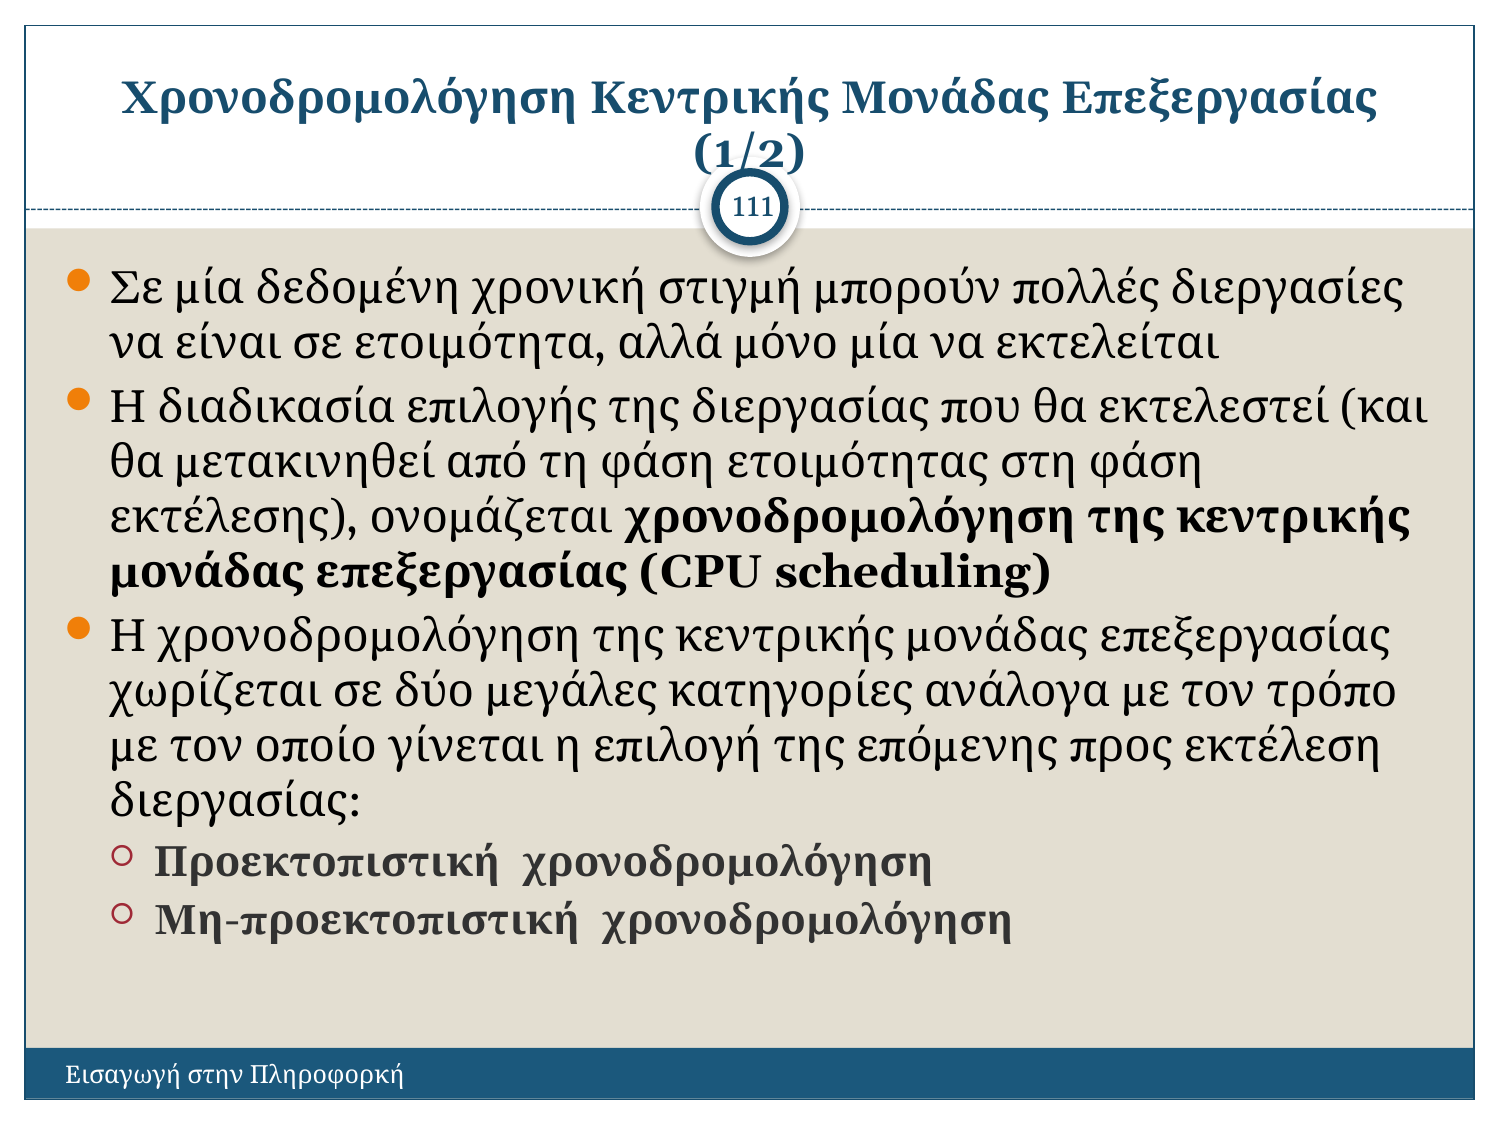

# Χρονοδρομολόγηση Κεντρικής Μονάδας Επεξεργασίας (1/2)
111
Σε μία δεδομένη χρονική στιγμή μπορούν πολλές διεργασίες να είναι σε ετοιμότητα, αλλά μόνο μία να εκτελείται
Η διαδικασία επιλογής της διεργασίας που θα εκτελεστεί (και θα μετακινηθεί από τη φάση ετοιμότητας στη φάση εκτέλεσης), ονομάζεται χρονοδρομολόγηση της κεντρικής μονάδας επεξεργασίας (CPU scheduling)
Η χρονοδρομολόγηση της κεντρικής μονάδας επεξεργασίας χωρίζεται σε δύο μεγάλες κατηγορίες ανάλογα με τον τρόπο με τον οποίο γίνεται η επιλογή της επόμενης προς εκτέλεση διεργασίας:
Προεκτοπιστική  χρονοδρομολόγηση
Μη-προεκτοπιστική  χρονοδρομολόγηση

Εισαγωγή στην Πληροφορκή